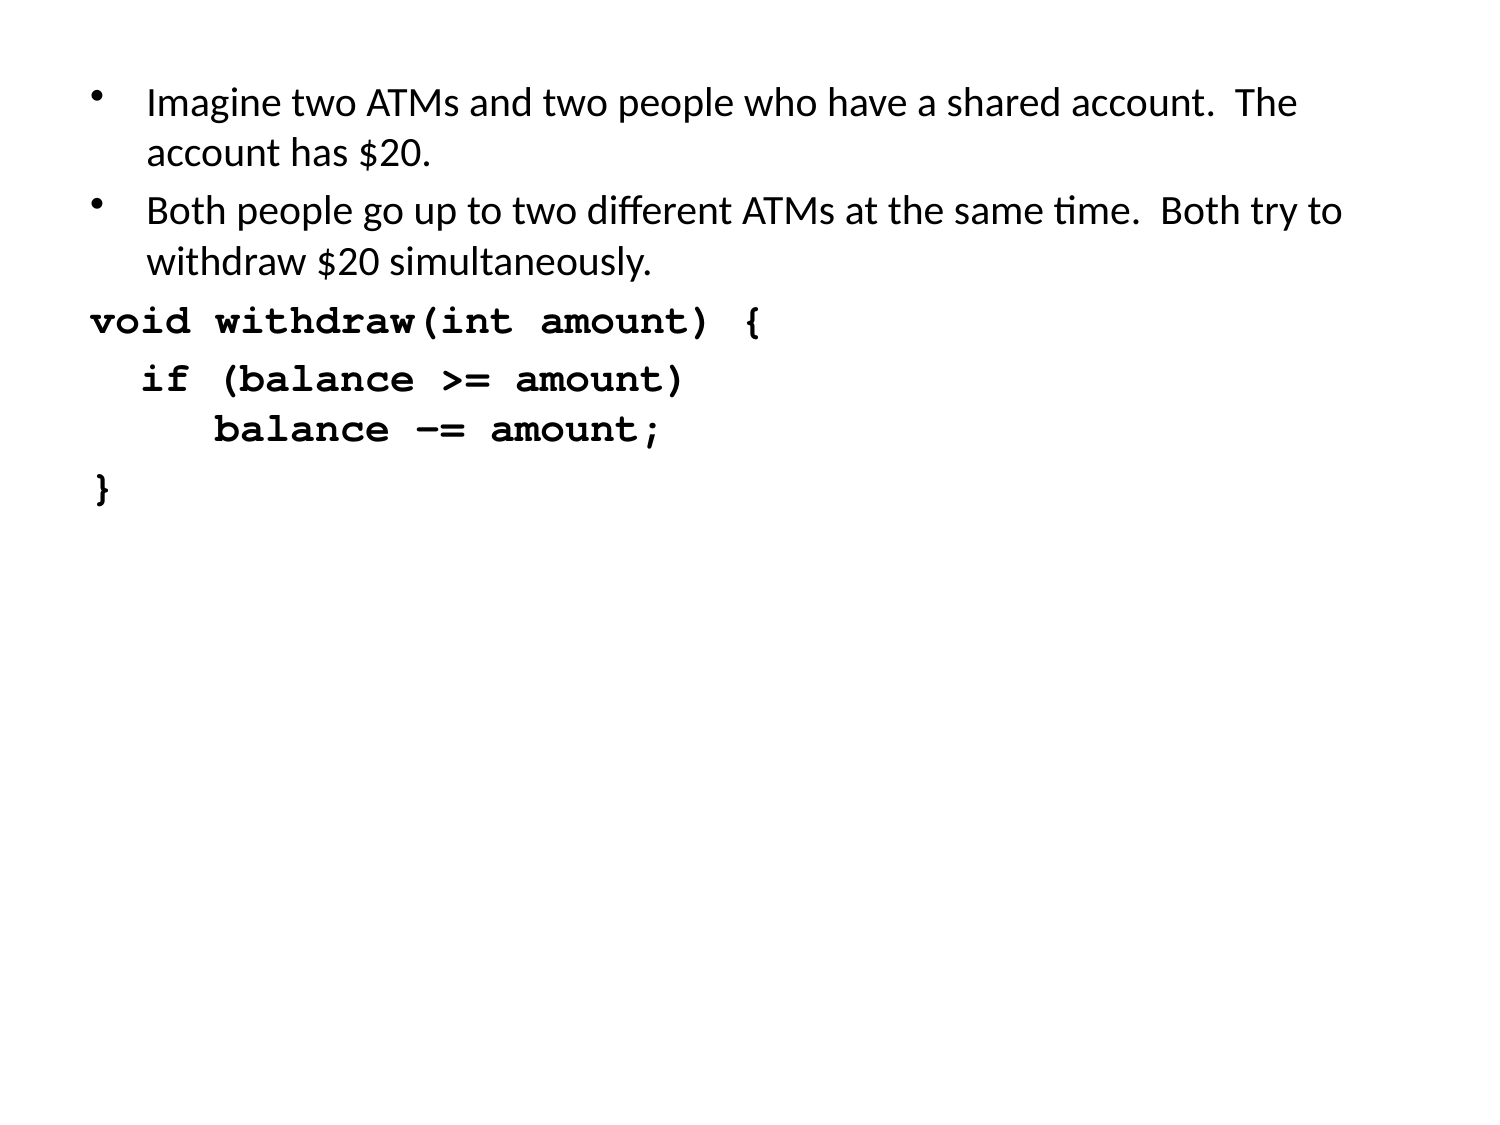

Imagine two ATMs and two people who have a shared account.  The account has $20.
Both people go up to two different ATMs at the same time.  Both try to withdraw $20 simultaneously.
void withdraw(int amount) {
  if (balance >= amount)
     balance -= amount;
}